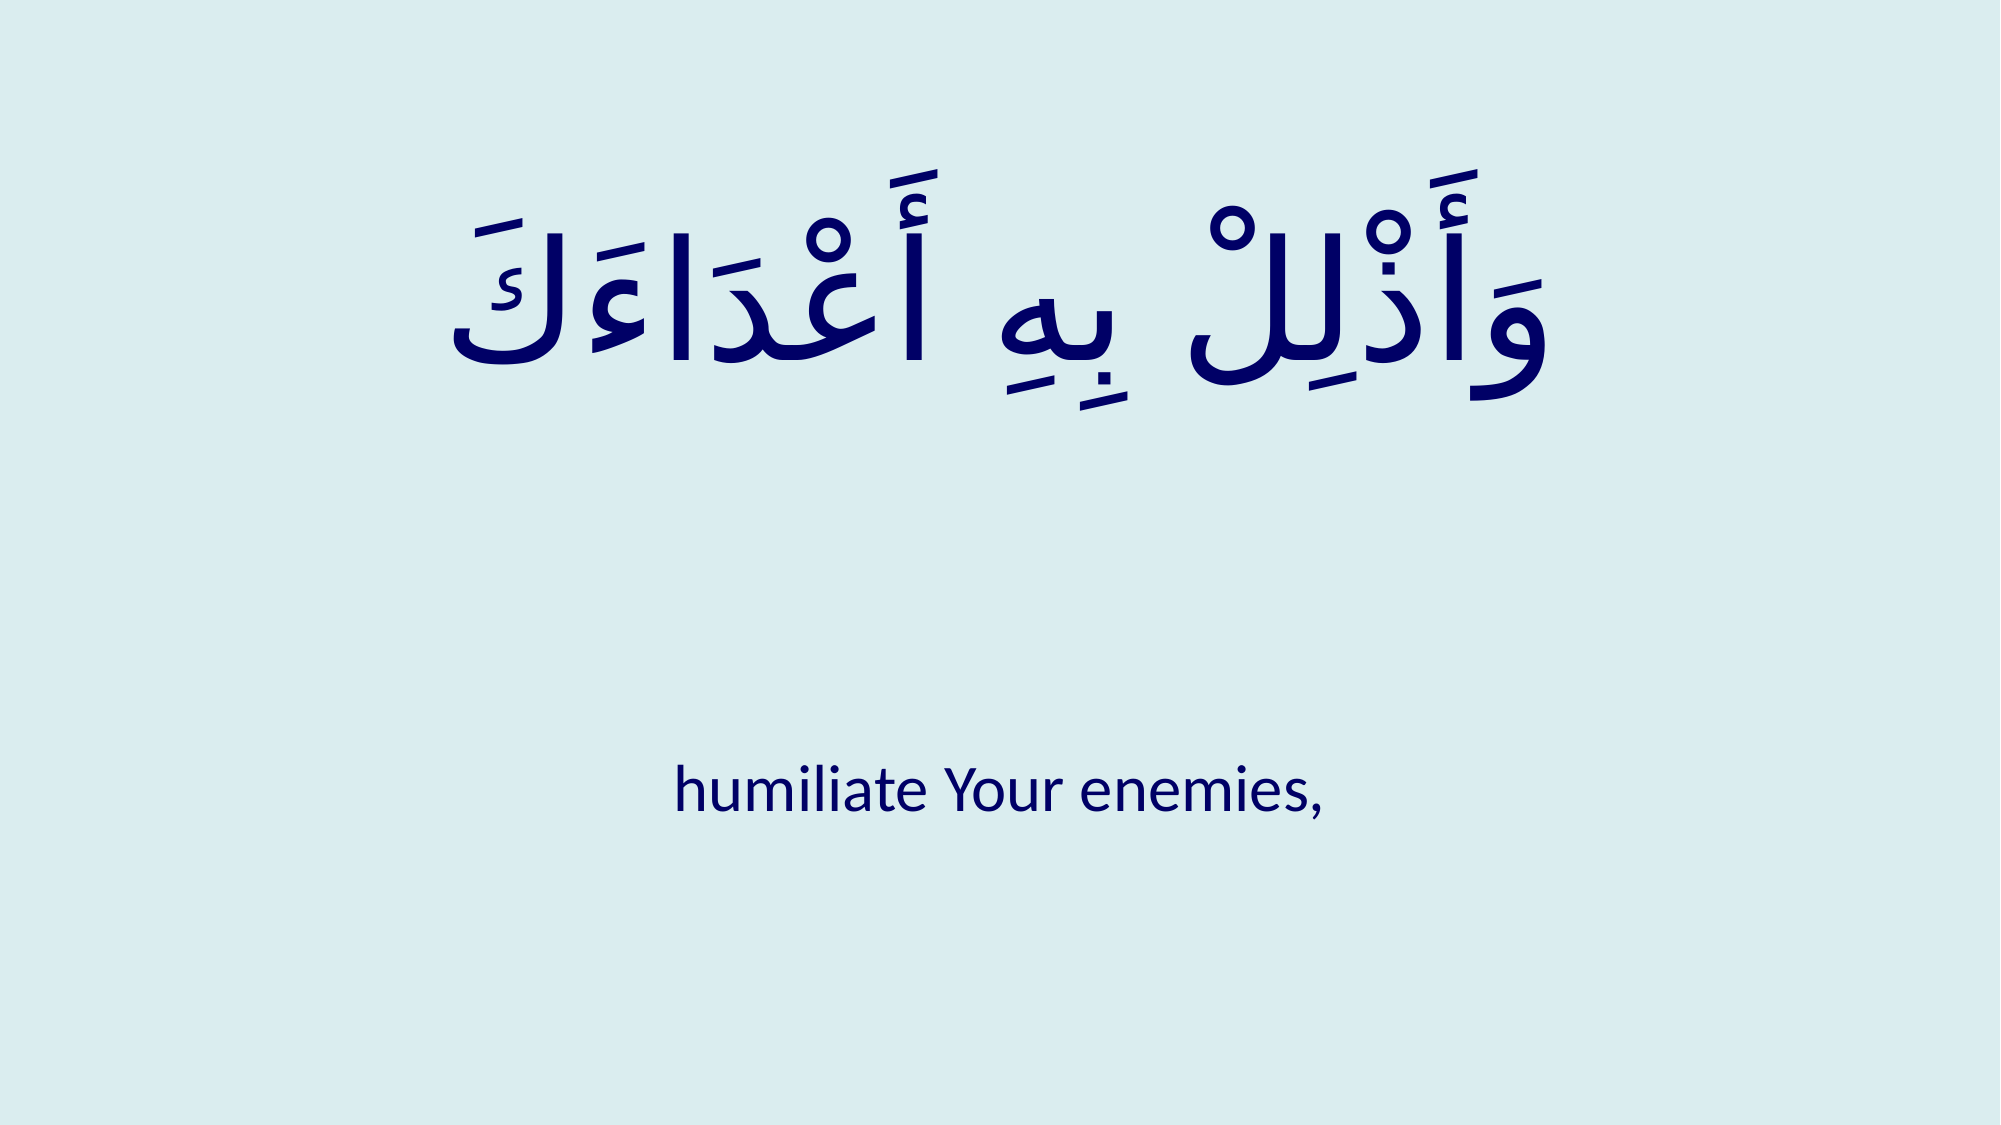

# وَأَذْلِلْ بِهِ أَعْدَاءَكَ
humiliate Your enemies,